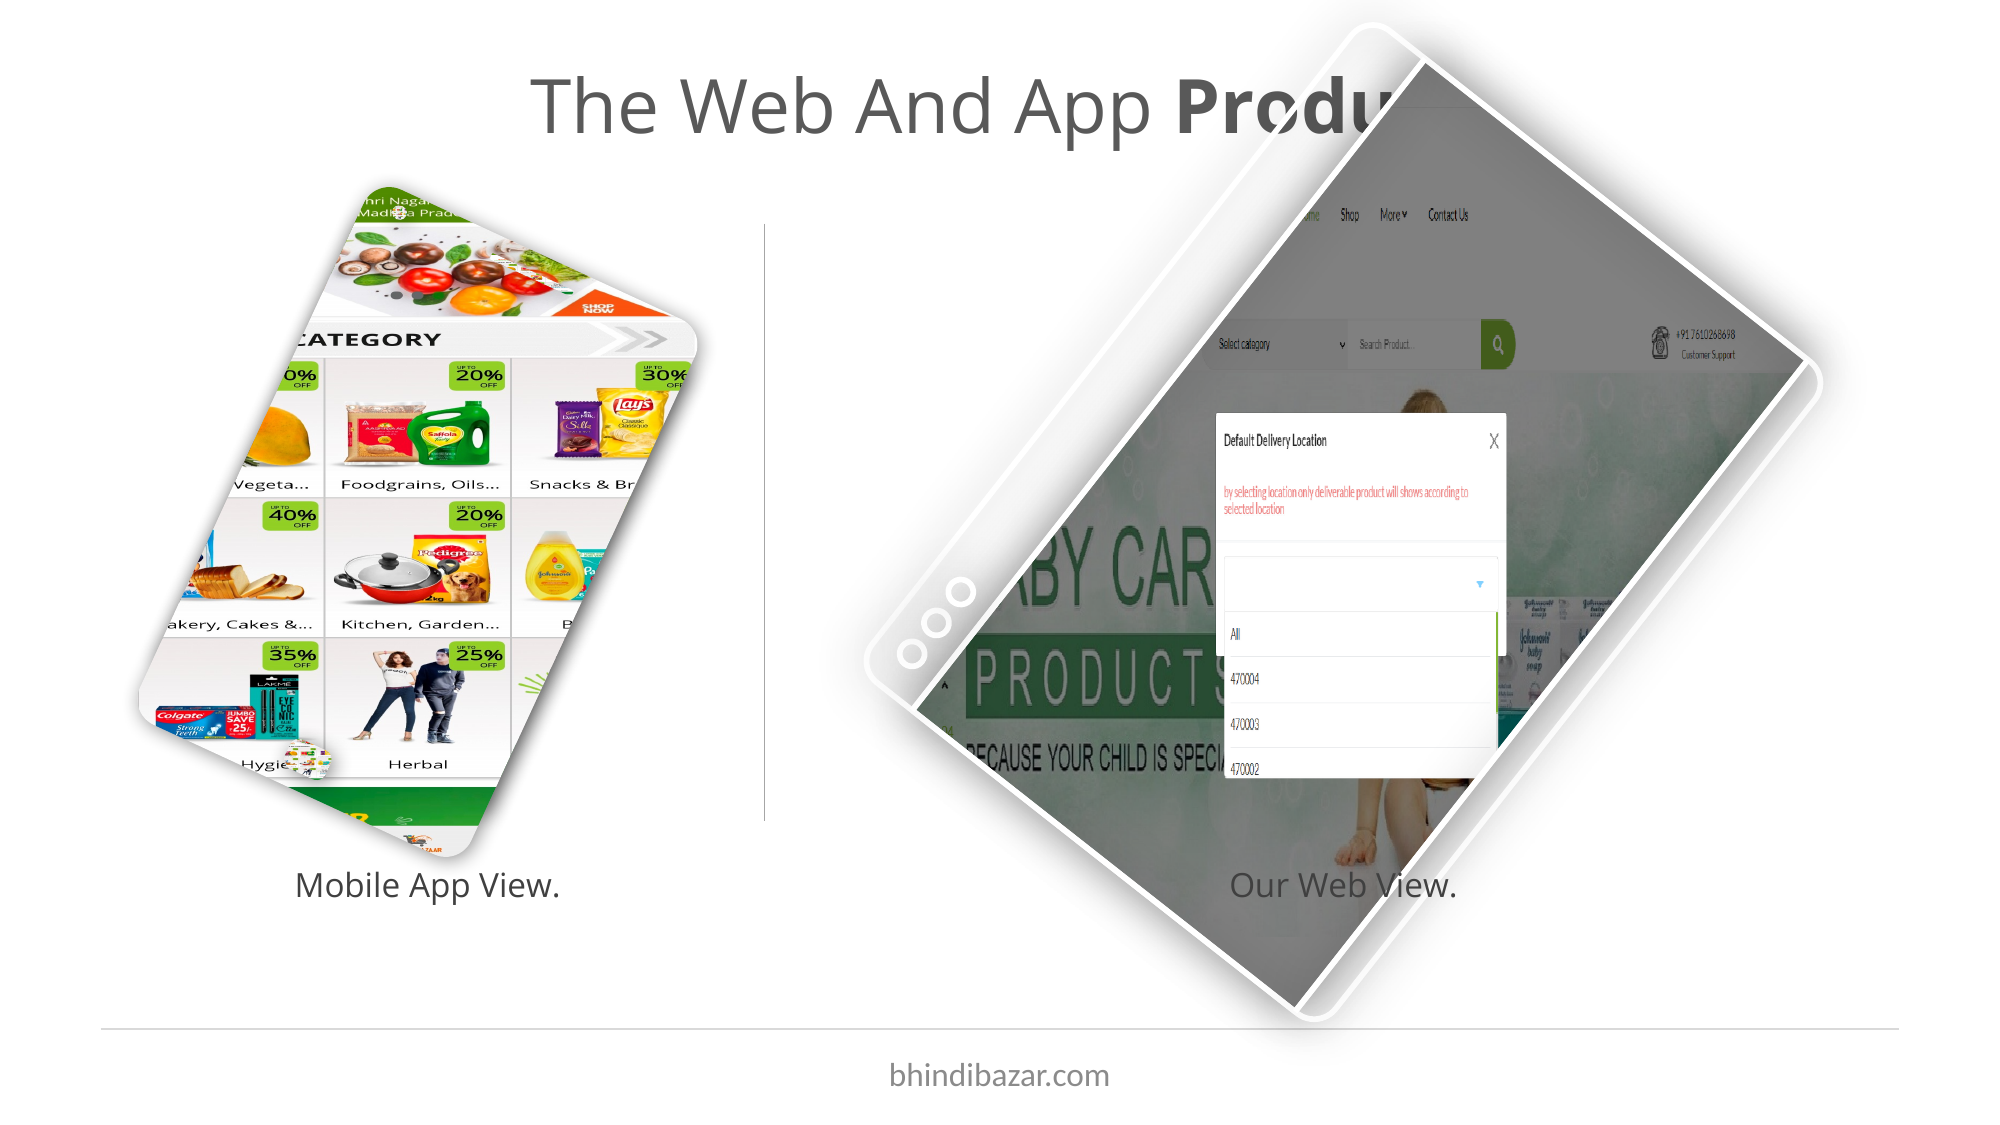

# The Web And App Product

Mobile App View.
Our Web View.
bhindibazar.com